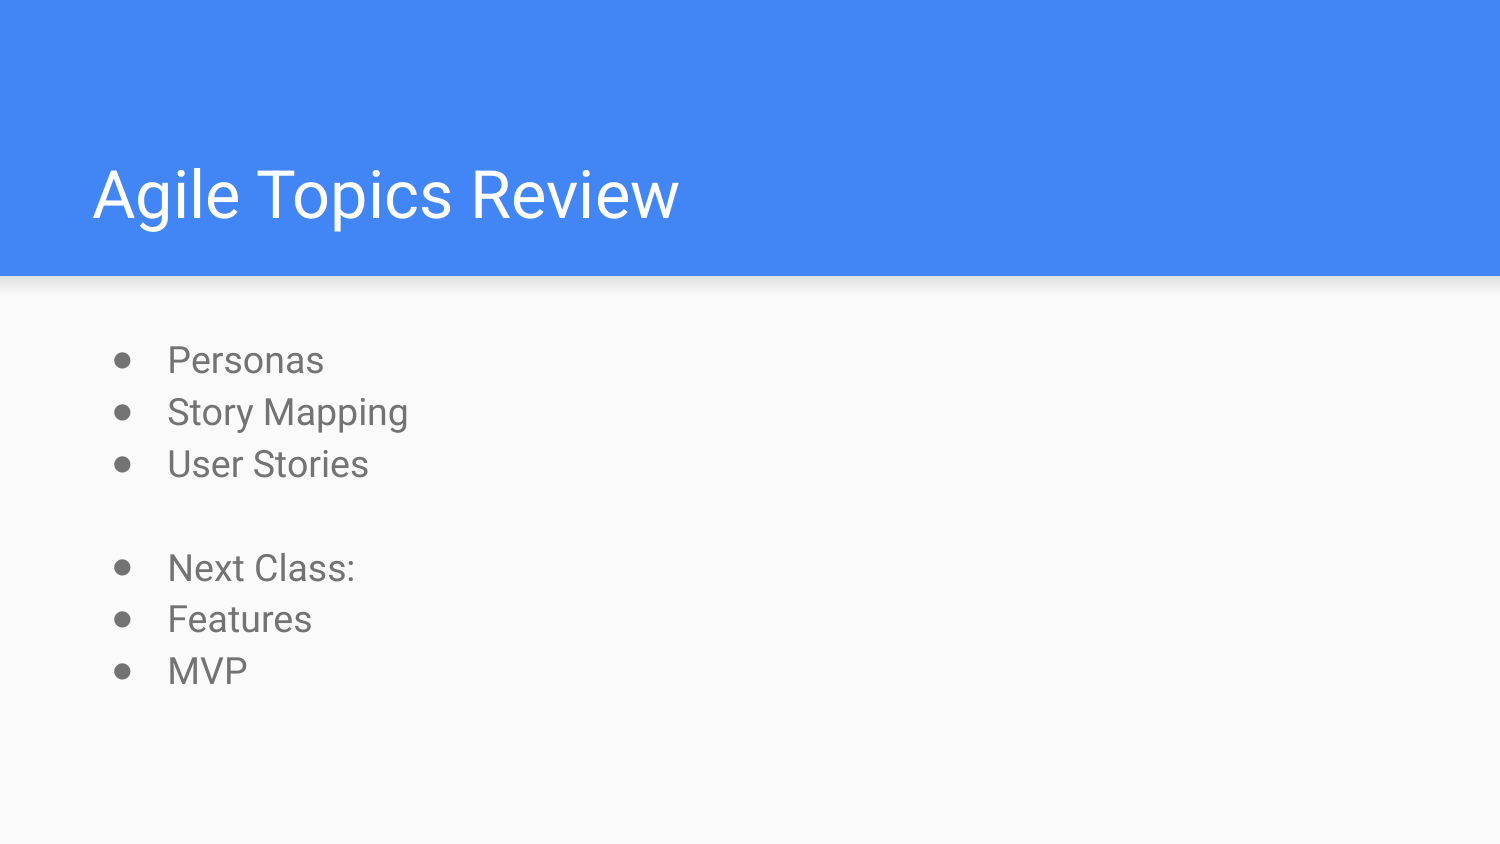

# Agile Topics Review
Personas
Story Mapping
User Stories

Next Class:
Features
MVP